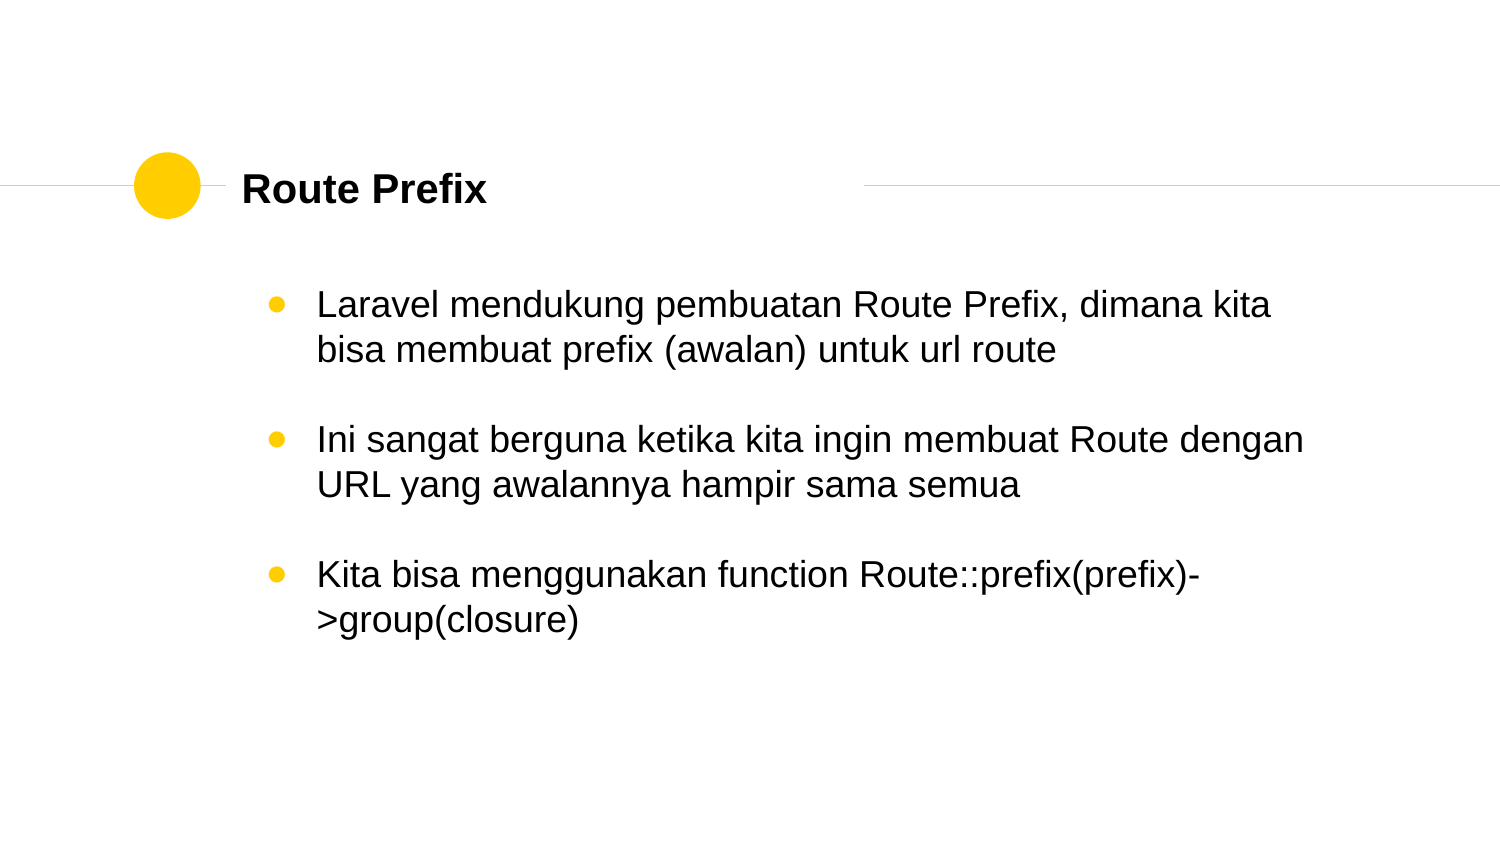

# Route Prefix
Laravel mendukung pembuatan Route Prefix, dimana kita bisa membuat prefix (awalan) untuk url route

Ini sangat berguna ketika kita ingin membuat Route dengan URL yang awalannya hampir sama semua

Kita bisa menggunakan function Route::prefix(prefix)->group(closure)